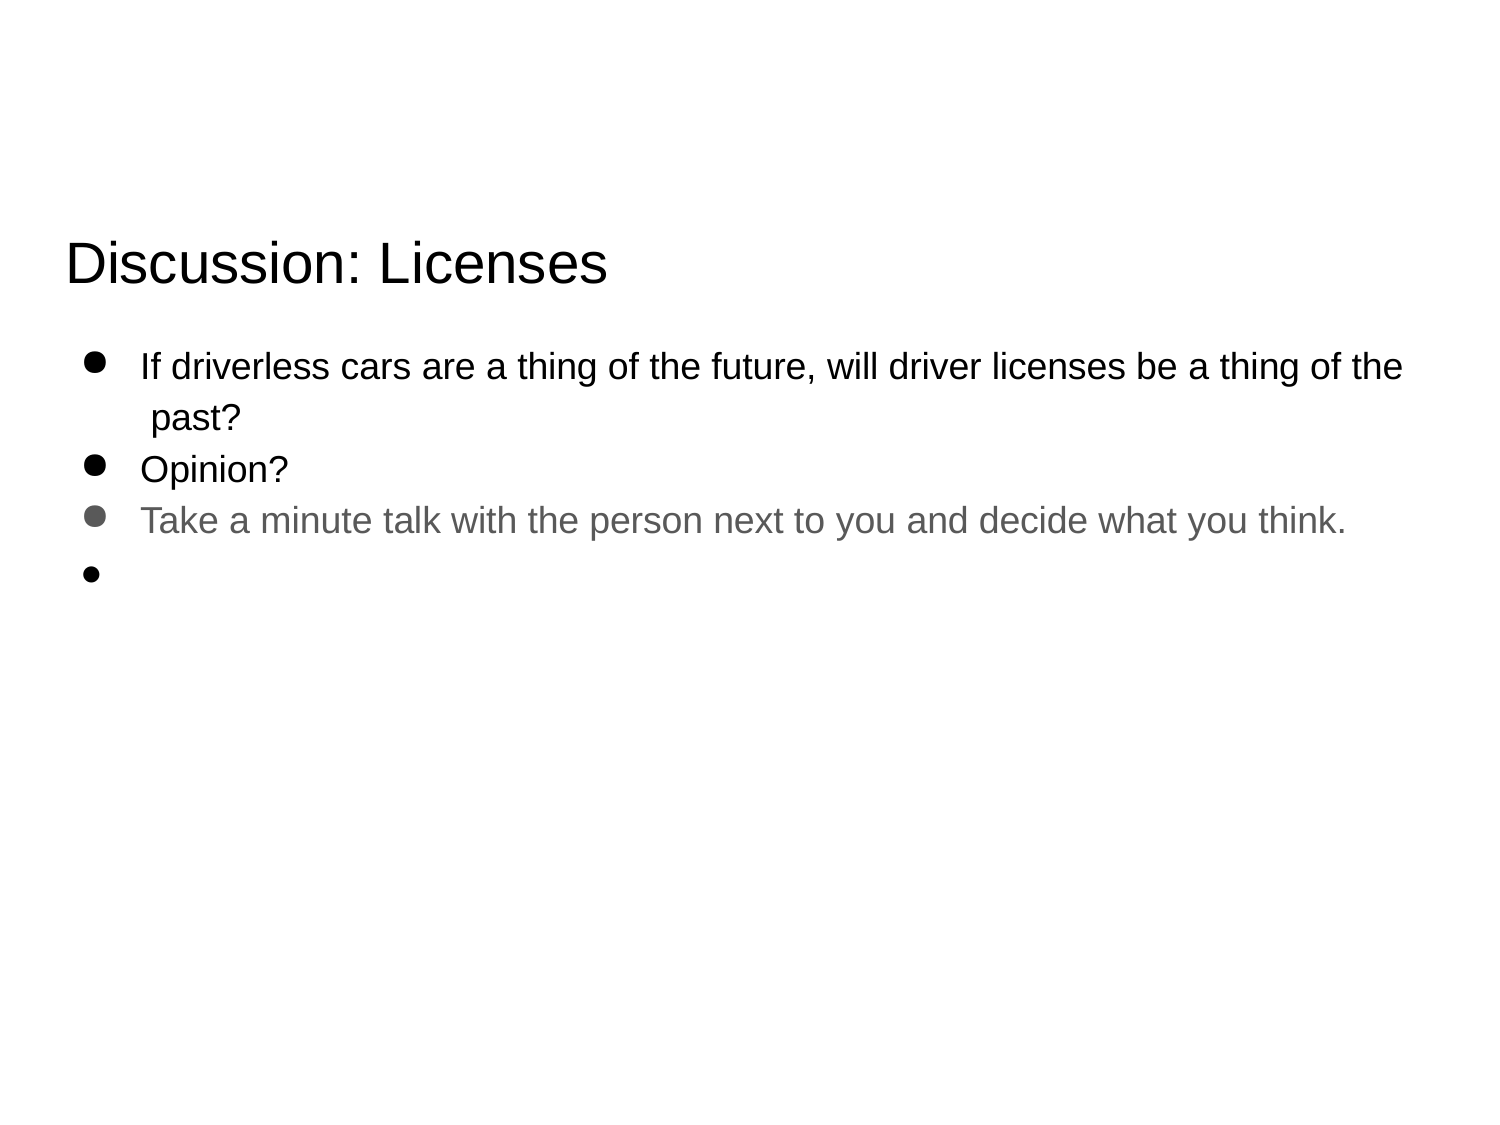

# Discussion: Licenses
If driverless cars are a thing of the future, will driver licenses be a thing of the  past?
Opinion?
Take a minute talk with the person next to you and decide what you think.
●